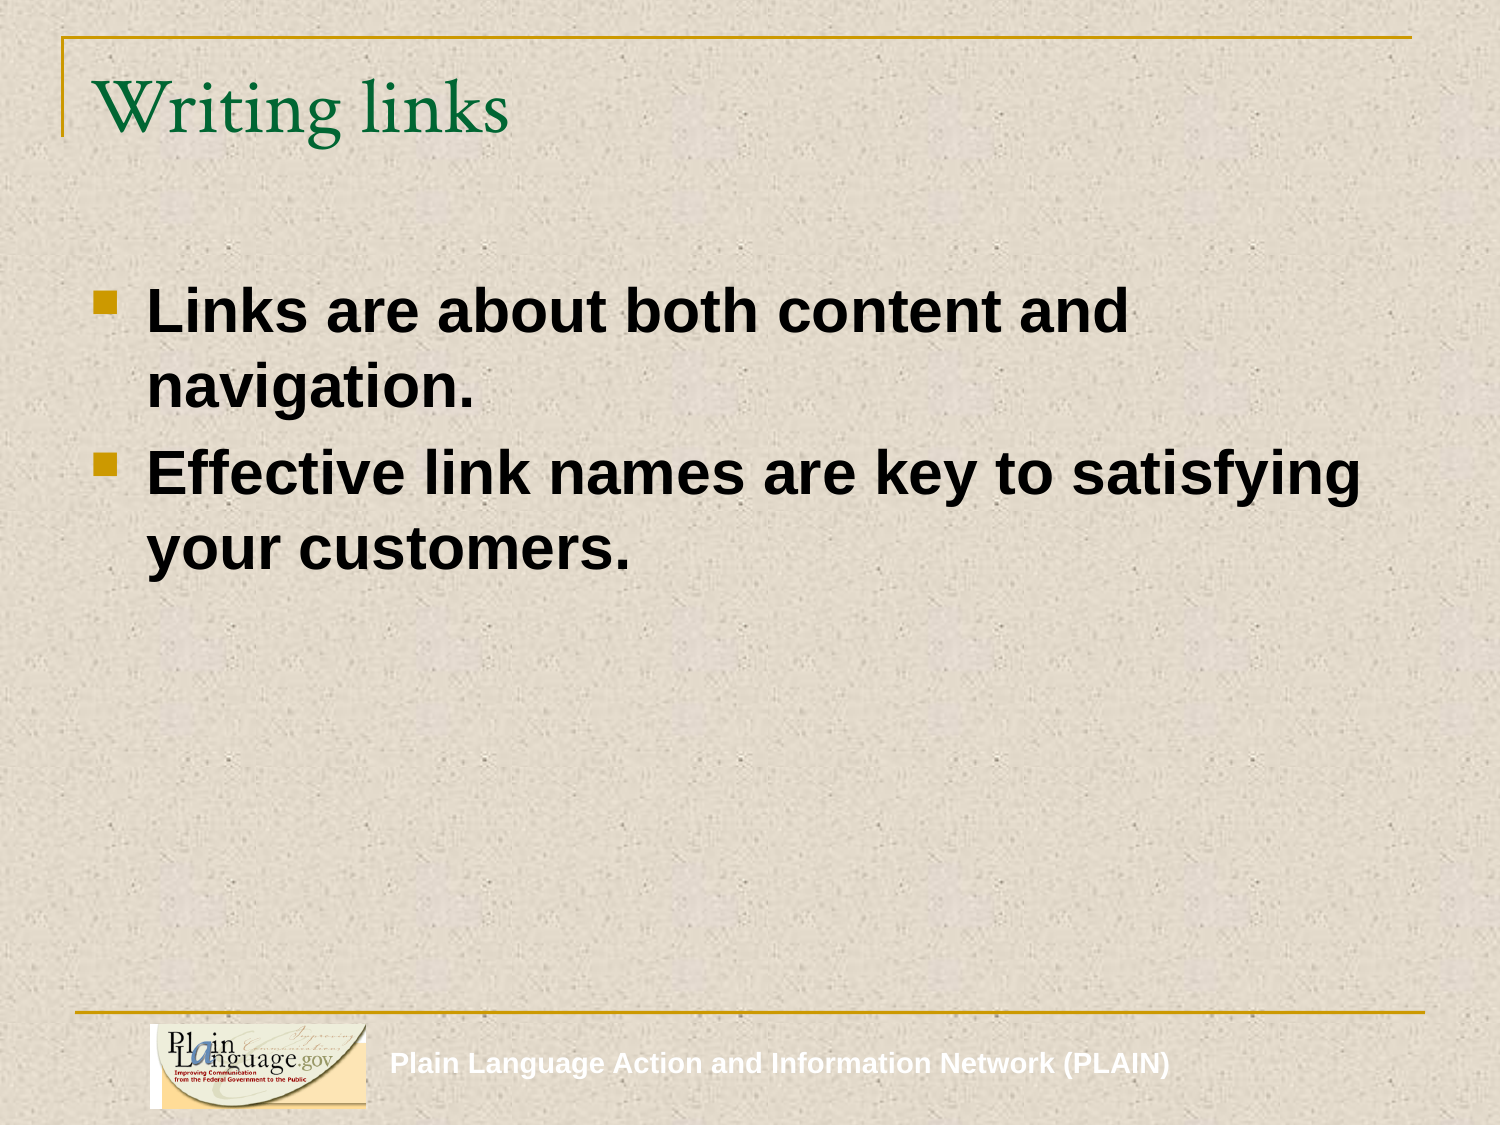

# Writing links
Links are about both content and navigation.
Effective link names are key to satisfying your customers.